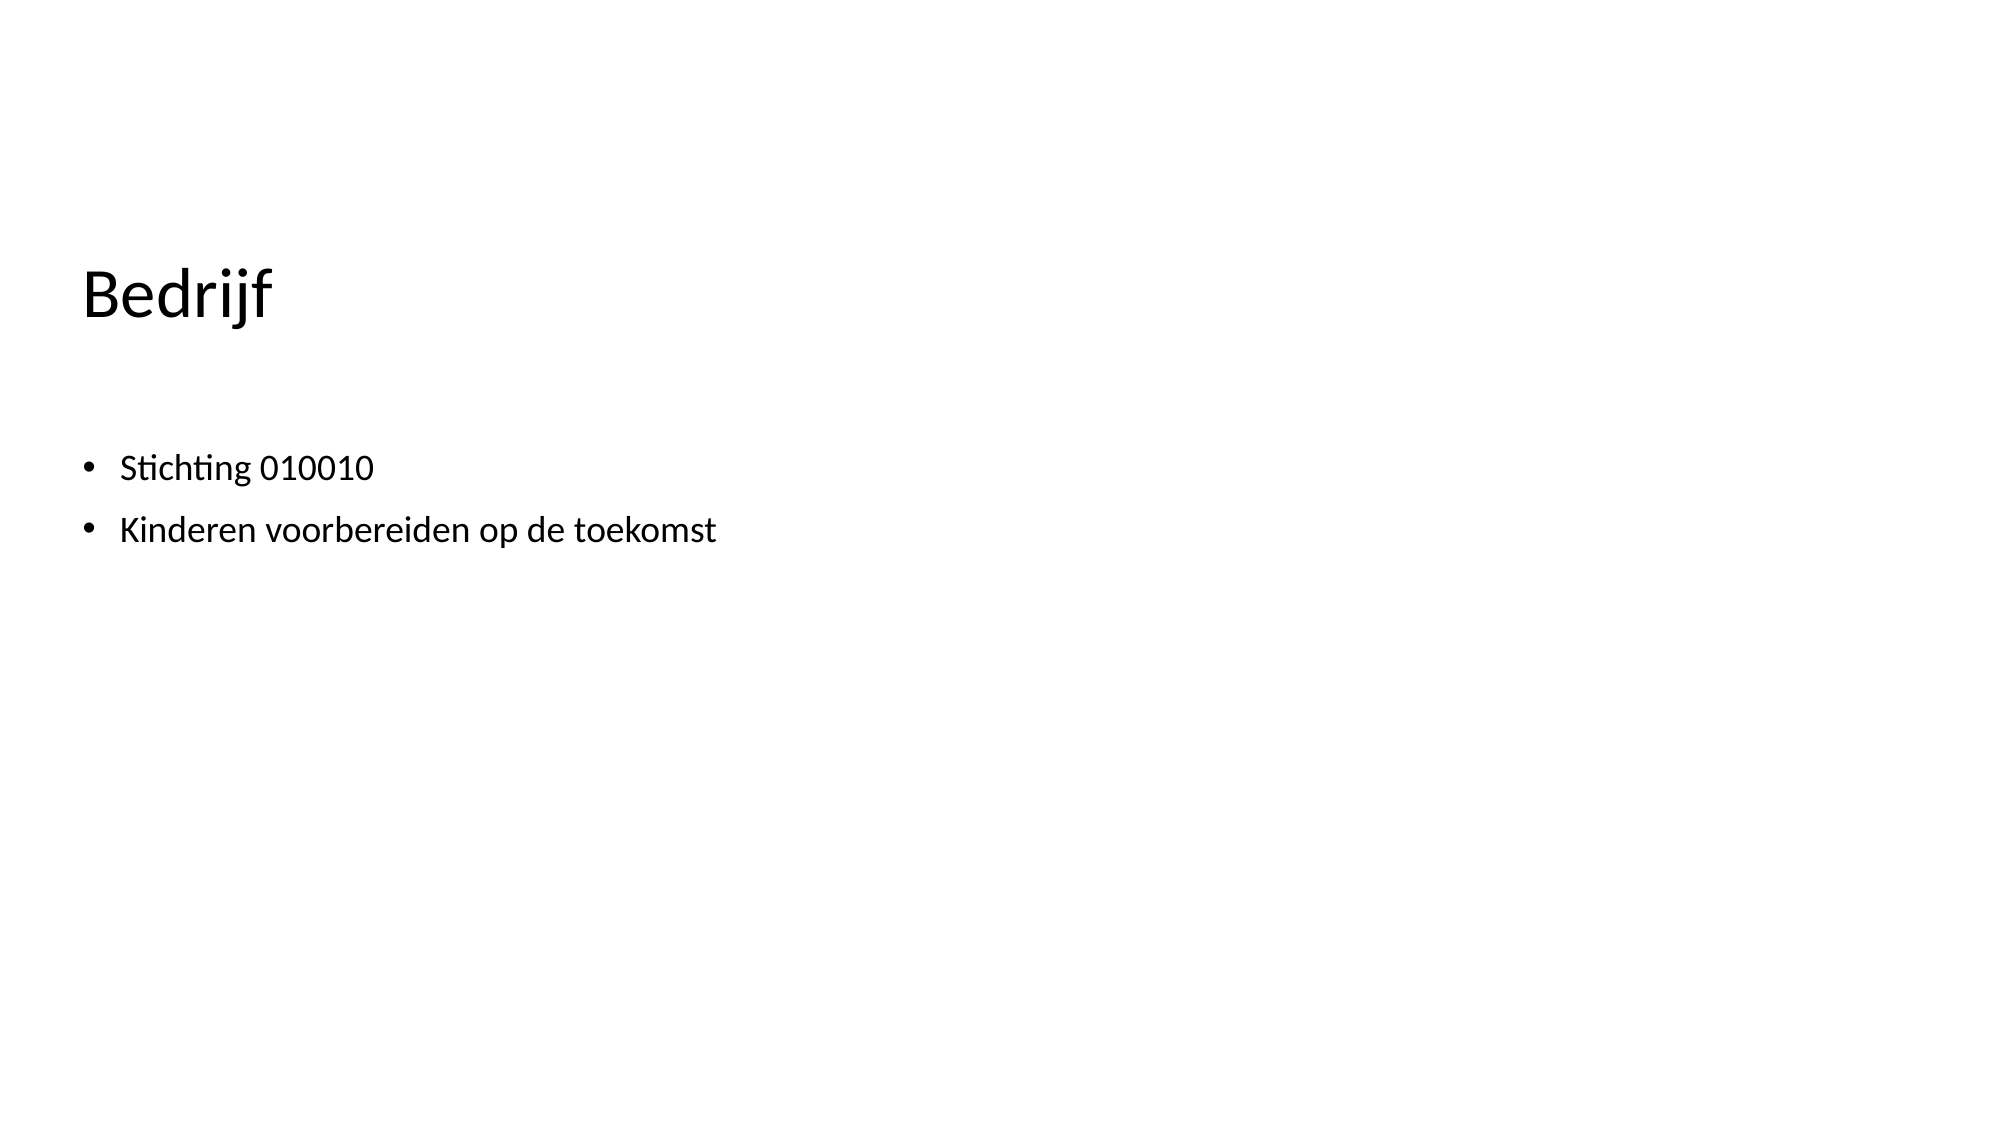

# Bedrijf
Stichting 010010
Kinderen voorbereiden op de toekomst